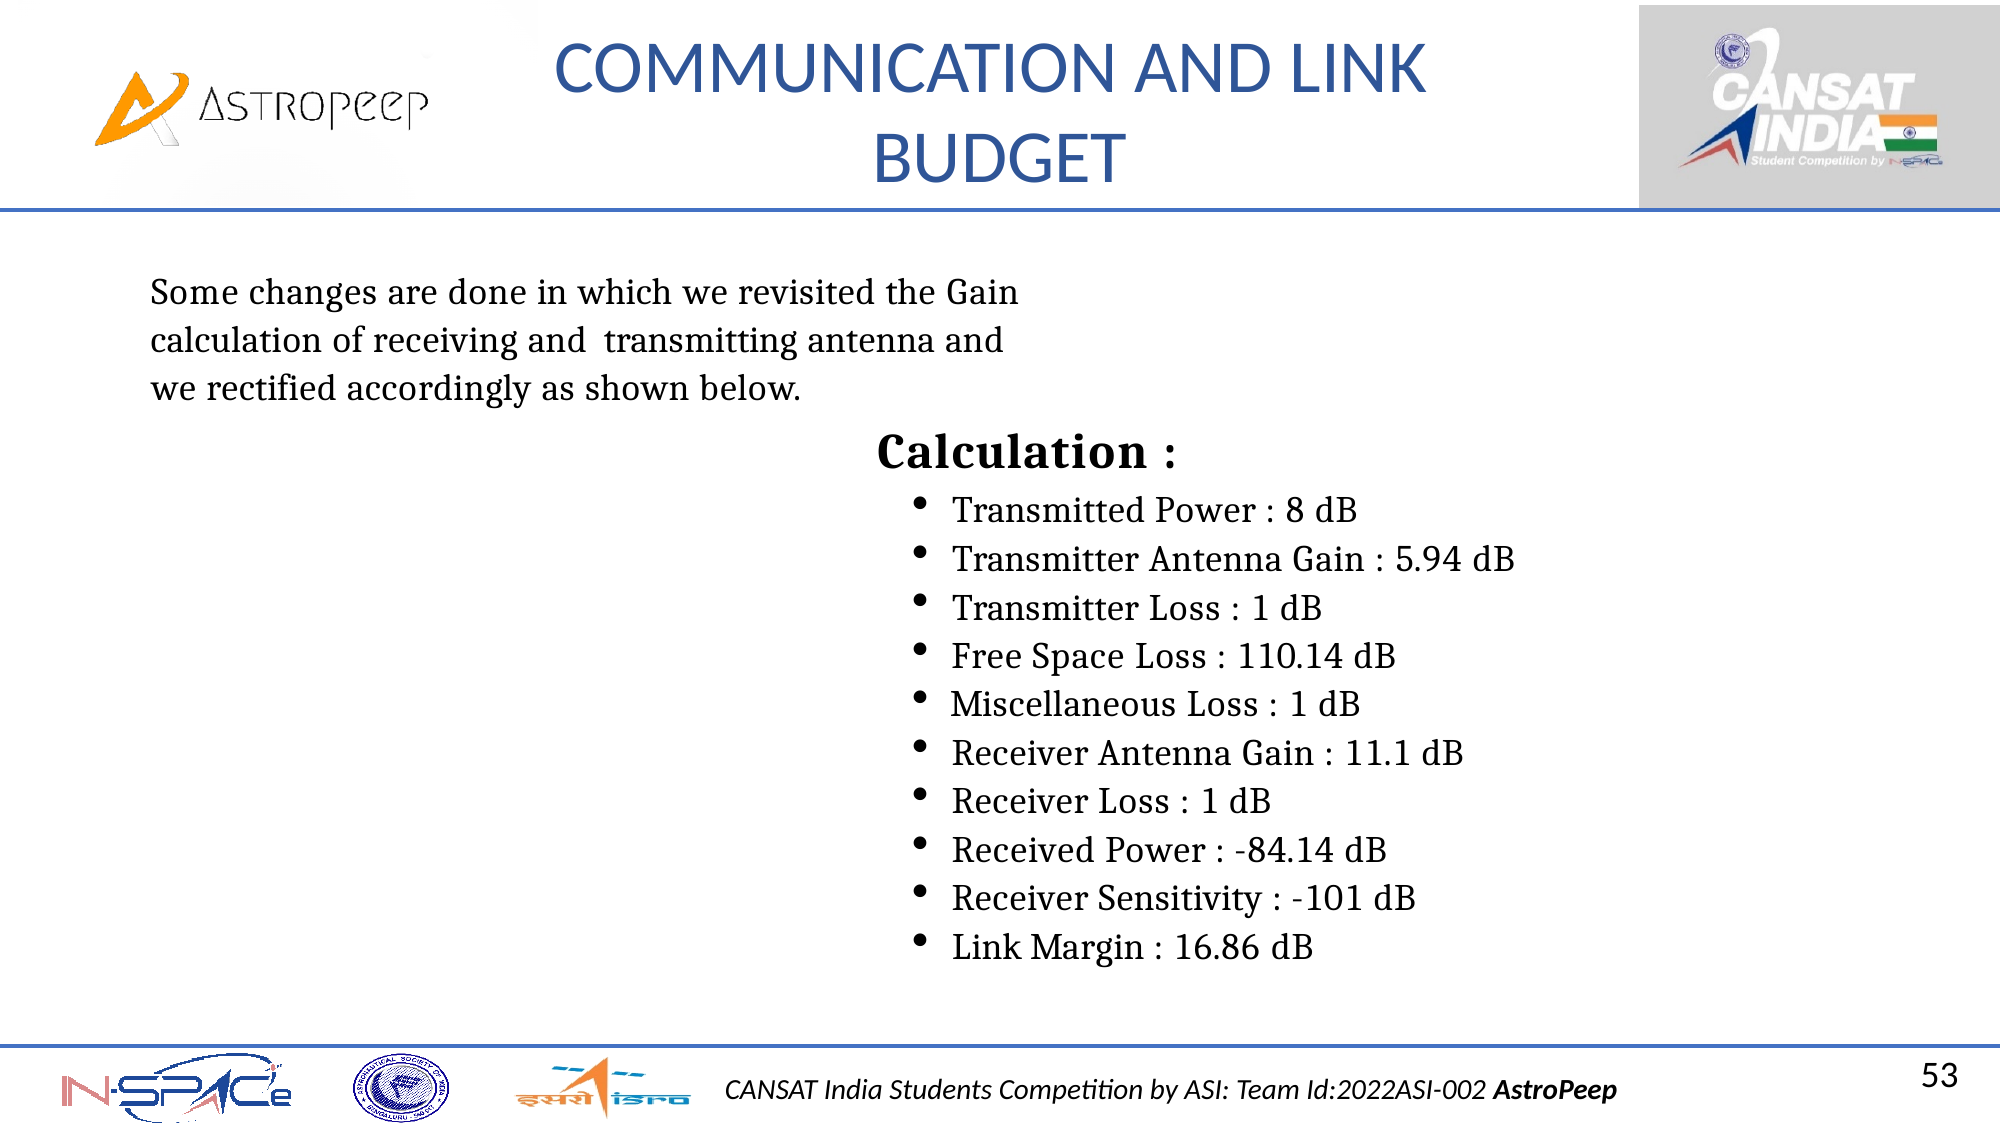

COMMUNICATION AND LINK  BUDGET
Some changes are done in which we revisited the Gain calculation of receiving and  transmitting antenna and we rectified accordingly as shown below.
Calculation :
Transmitted Power : 8 dB
Transmitter Antenna Gain : 5.94 dB
Transmitter Loss : 1 dB
Free Space Loss : 110.14 dB
Miscellaneous Loss : 1 dB
Receiver Antenna Gain : 11.1 dB
Receiver Loss : 1 dB
Received Power : -84.14 dB
Receiver Sensitivity : -101 dB
Link Margin : 16.86 dB
Antenna
Antenna
53